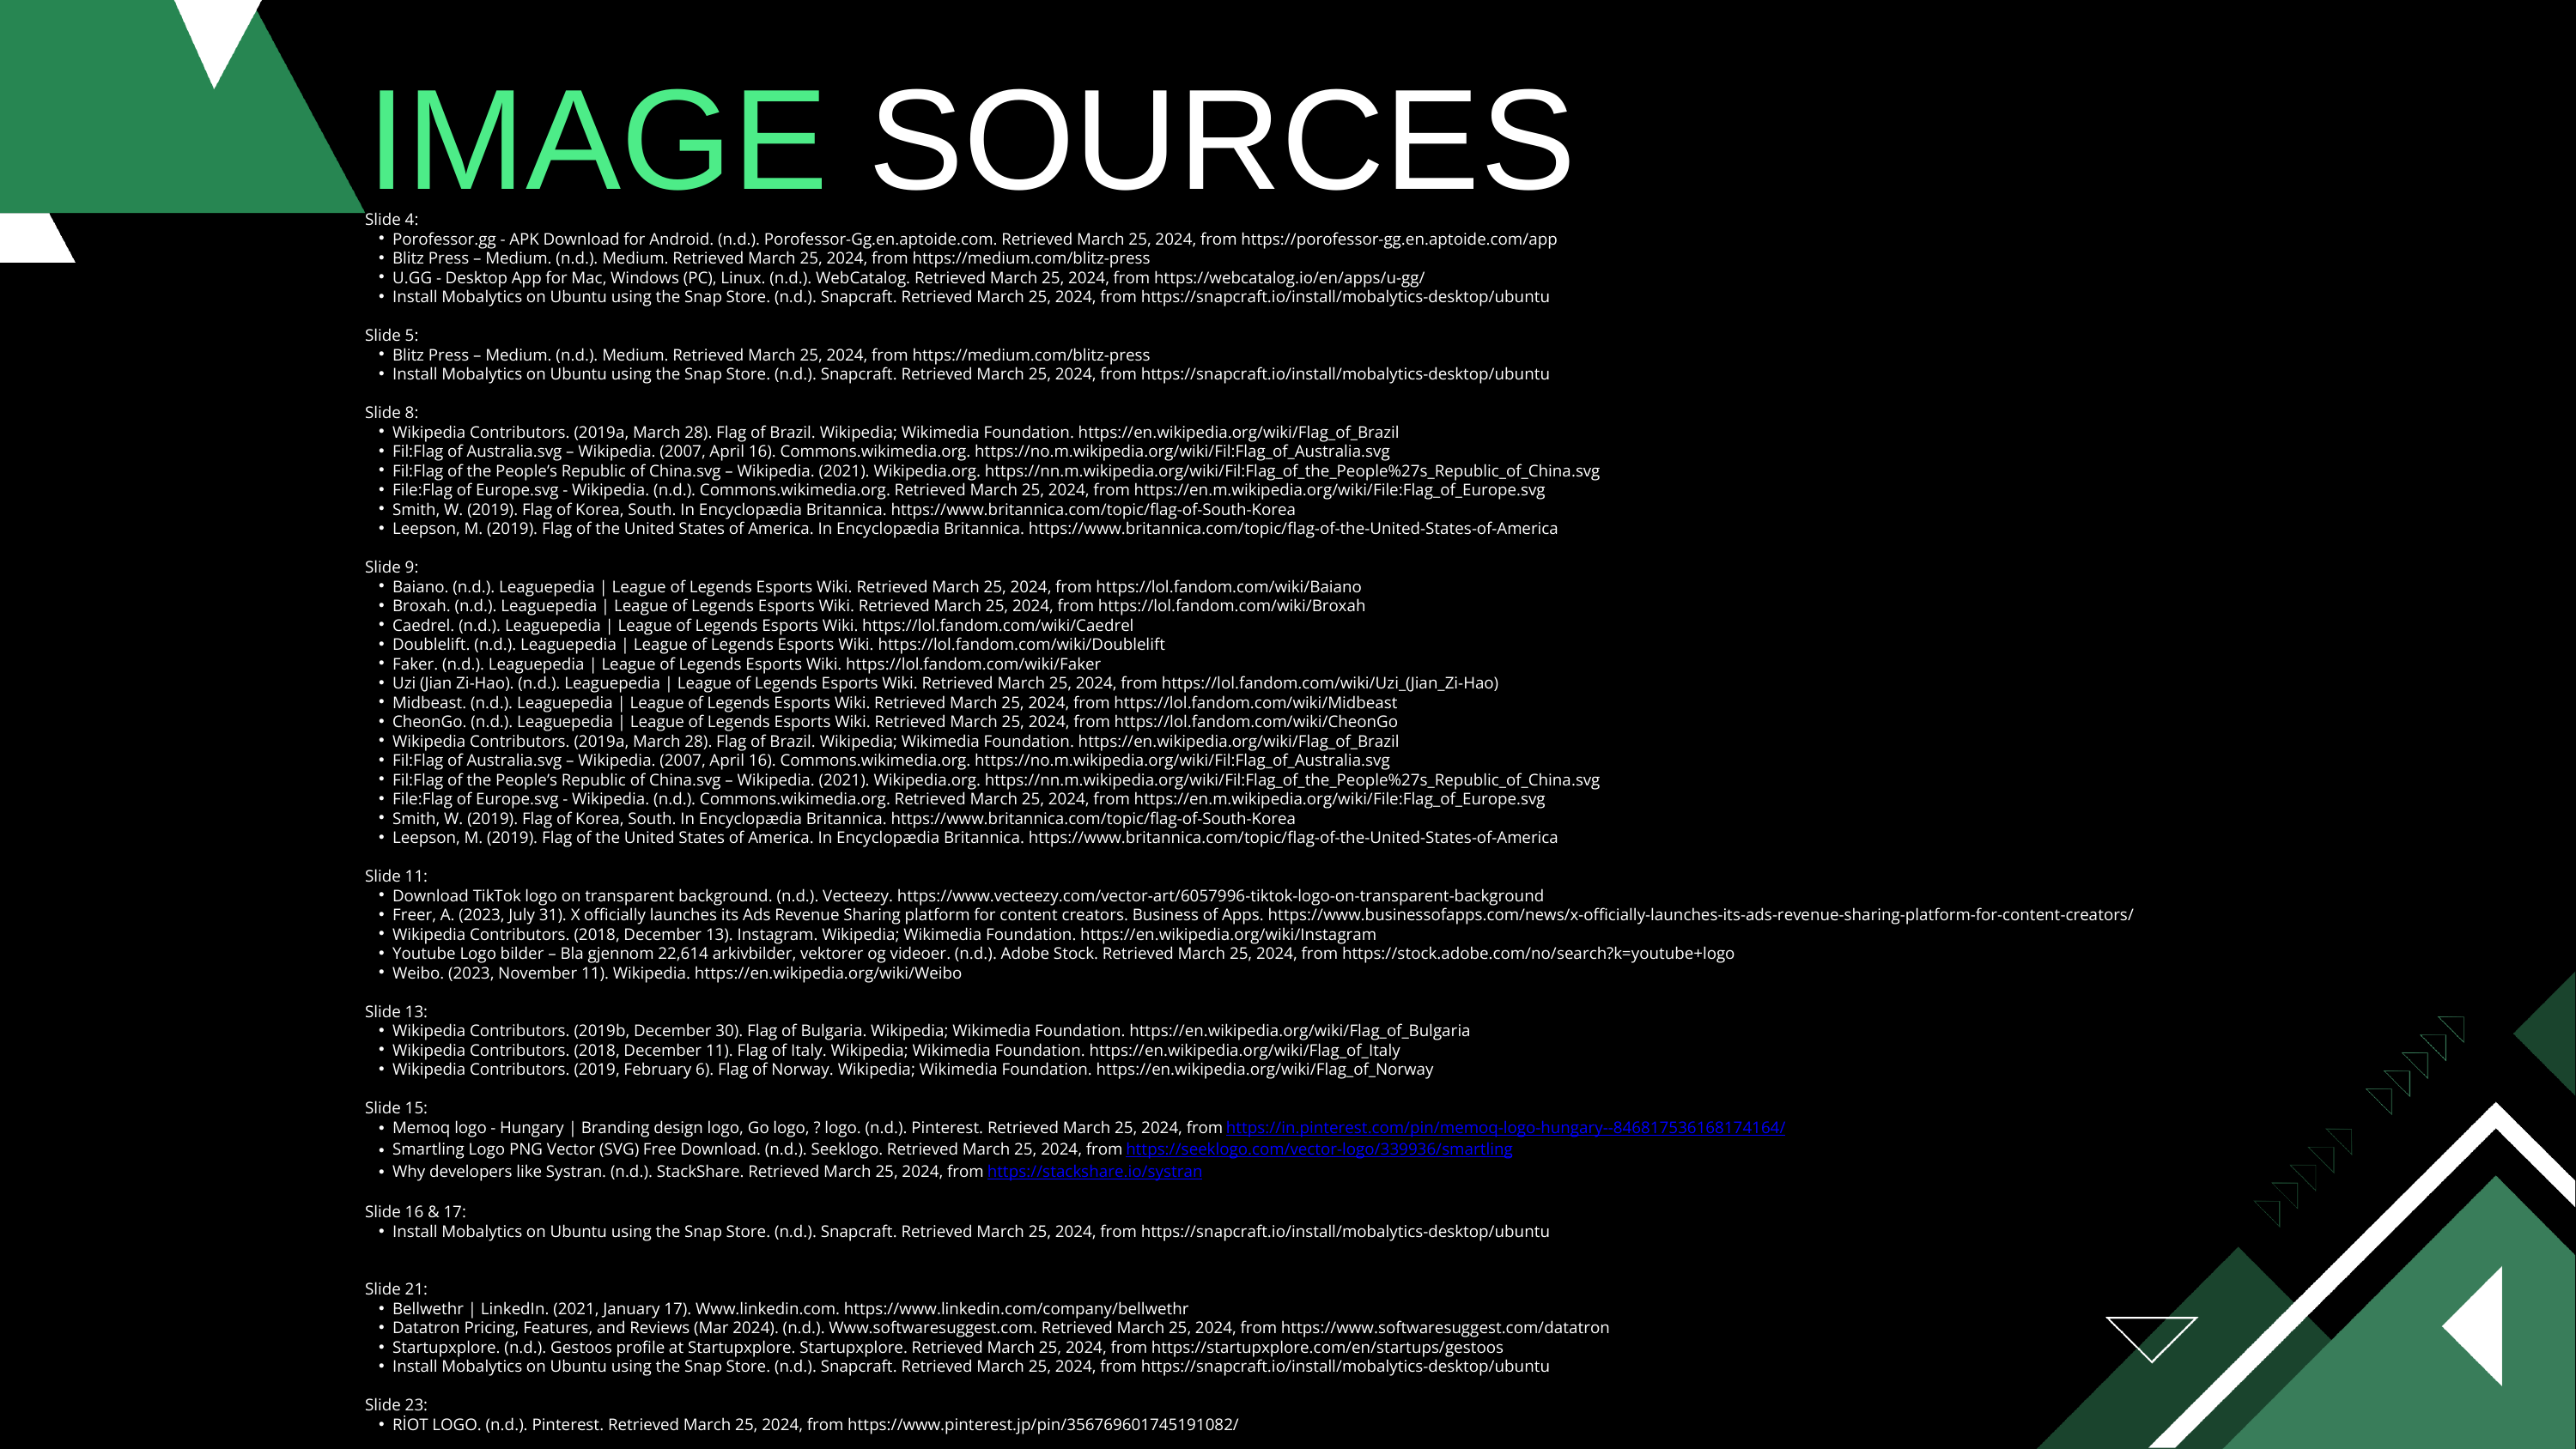

IMAGE SOURCES
Slide 4:
Porofessor.gg - APK Download for Android. (n.d.). Porofessor-Gg.en.aptoide.com. Retrieved March 25, 2024, from https://porofessor-gg.en.aptoide.com/app
Blitz Press – Medium. (n.d.). Medium. Retrieved March 25, 2024, from https://medium.com/blitz-press
U.GG - Desktop App for Mac, Windows (PC), Linux. (n.d.). WebCatalog. Retrieved March 25, 2024, from https://webcatalog.io/en/apps/u-gg/
Install Mobalytics on Ubuntu using the Snap Store. (n.d.). Snapcraft. Retrieved March 25, 2024, from https://snapcraft.io/install/mobalytics-desktop/ubuntu

Slide 5:
Blitz Press – Medium. (n.d.). Medium. Retrieved March 25, 2024, from https://medium.com/blitz-press
Install Mobalytics on Ubuntu using the Snap Store. (n.d.). Snapcraft. Retrieved March 25, 2024, from https://snapcraft.io/install/mobalytics-desktop/ubuntu

Slide 8:
Wikipedia Contributors. (2019a, March 28). Flag of Brazil. Wikipedia; Wikimedia Foundation. https://en.wikipedia.org/wiki/Flag_of_Brazil
Fil:Flag of Australia.svg – Wikipedia. (2007, April 16). Commons.wikimedia.org. https://no.m.wikipedia.org/wiki/Fil:Flag_of_Australia.svg
Fil:Flag of the People’s Republic of China.svg – Wikipedia. (2021). Wikipedia.org. https://nn.m.wikipedia.org/wiki/Fil:Flag_of_the_People%27s_Republic_of_China.svg
File:Flag of Europe.svg - Wikipedia. (n.d.). Commons.wikimedia.org. Retrieved March 25, 2024, from https://en.m.wikipedia.org/wiki/File:Flag_of_Europe.svg
Smith, W. (2019). Flag of Korea, South. In Encyclopædia Britannica. https://www.britannica.com/topic/flag-of-South-Korea
Leepson, M. (2019). Flag of the United States of America. In Encyclopædia Britannica. https://www.britannica.com/topic/flag-of-the-United-States-of-America

Slide 9:
Baiano. (n.d.). Leaguepedia | League of Legends Esports Wiki. Retrieved March 25, 2024, from https://lol.fandom.com/wiki/Baiano
Broxah. (n.d.). Leaguepedia | League of Legends Esports Wiki. Retrieved March 25, 2024, from https://lol.fandom.com/wiki/Broxah
Caedrel. (n.d.). Leaguepedia | League of Legends Esports Wiki. https://lol.fandom.com/wiki/Caedrel
Doublelift. (n.d.). Leaguepedia | League of Legends Esports Wiki. https://lol.fandom.com/wiki/Doublelift
Faker. (n.d.). Leaguepedia | League of Legends Esports Wiki. https://lol.fandom.com/wiki/Faker
Uzi (Jian Zi-Hao). (n.d.). Leaguepedia | League of Legends Esports Wiki. Retrieved March 25, 2024, from https://lol.fandom.com/wiki/Uzi_(Jian_Zi-Hao)
Midbeast. (n.d.). Leaguepedia | League of Legends Esports Wiki. Retrieved March 25, 2024, from https://lol.fandom.com/wiki/Midbeast
CheonGo. (n.d.). Leaguepedia | League of Legends Esports Wiki. Retrieved March 25, 2024, from https://lol.fandom.com/wiki/CheonGo
Wikipedia Contributors. (2019a, March 28). Flag of Brazil. Wikipedia; Wikimedia Foundation. https://en.wikipedia.org/wiki/Flag_of_Brazil
Fil:Flag of Australia.svg – Wikipedia. (2007, April 16). Commons.wikimedia.org. https://no.m.wikipedia.org/wiki/Fil:Flag_of_Australia.svg
Fil:Flag of the People’s Republic of China.svg – Wikipedia. (2021). Wikipedia.org. https://nn.m.wikipedia.org/wiki/Fil:Flag_of_the_People%27s_Republic_of_China.svg
File:Flag of Europe.svg - Wikipedia. (n.d.). Commons.wikimedia.org. Retrieved March 25, 2024, from https://en.m.wikipedia.org/wiki/File:Flag_of_Europe.svg
Smith, W. (2019). Flag of Korea, South. In Encyclopædia Britannica. https://www.britannica.com/topic/flag-of-South-Korea
Leepson, M. (2019). Flag of the United States of America. In Encyclopædia Britannica. https://www.britannica.com/topic/flag-of-the-United-States-of-America

Slide 11:
Download TikTok logo on transparent background. (n.d.). Vecteezy. https://www.vecteezy.com/vector-art/6057996-tiktok-logo-on-transparent-background
Freer, A. (2023, July 31). X officially launches its Ads Revenue Sharing platform for content creators. Business of Apps. https://www.businessofapps.com/news/x-officially-launches-its-ads-revenue-sharing-platform-for-content-creators/
Wikipedia Contributors. (2018, December 13). Instagram. Wikipedia; Wikimedia Foundation. https://en.wikipedia.org/wiki/Instagram
Youtube Logo bilder – Bla gjennom 22,614 arkivbilder, vektorer og videoer. (n.d.). Adobe Stock. Retrieved March 25, 2024, from https://stock.adobe.com/no/search?k=youtube+logo
Weibo. (2023, November 11). Wikipedia. https://en.wikipedia.org/wiki/Weibo

Slide 13:
Wikipedia Contributors. (2019b, December 30). Flag of Bulgaria. Wikipedia; Wikimedia Foundation. https://en.wikipedia.org/wiki/Flag_of_Bulgaria
Wikipedia Contributors. (2018, December 11). Flag of Italy. Wikipedia; Wikimedia Foundation. https://en.wikipedia.org/wiki/Flag_of_Italy
Wikipedia Contributors. (2019, February 6). Flag of Norway. Wikipedia; Wikimedia Foundation. https://en.wikipedia.org/wiki/Flag_of_Norway

Slide 15:
Memoq logo - Hungary | Branding design logo, Go logo, ? logo. (n.d.). Pinterest. Retrieved March 25, 2024, from https://in.pinterest.com/pin/memoq-logo-hungary--846817536168174164/
Smartling Logo PNG Vector (SVG) Free Download. (n.d.). Seeklogo. Retrieved March 25, 2024, from https://seeklogo.com/vector-logo/339936/smartling
Why developers like Systran. (n.d.). StackShare. Retrieved March 25, 2024, from https://stackshare.io/systran

Slide 16 & 17:
Install Mobalytics on Ubuntu using the Snap Store. (n.d.). Snapcraft. Retrieved March 25, 2024, from https://snapcraft.io/install/mobalytics-desktop/ubuntu

Slide 21:
Bellwethr | LinkedIn. (2021, January 17). Www.linkedin.com. https://www.linkedin.com/company/bellwethr
Datatron Pricing, Features, and Reviews (Mar 2024). (n.d.). Www.softwaresuggest.com. Retrieved March 25, 2024, from https://www.softwaresuggest.com/datatron
Startupxplore. (n.d.). Gestoos profile at Startupxplore. Startupxplore. Retrieved March 25, 2024, from https://startupxplore.com/en/startups/gestoos
Install Mobalytics on Ubuntu using the Snap Store. (n.d.). Snapcraft. Retrieved March 25, 2024, from https://snapcraft.io/install/mobalytics-desktop/ubuntu

Slide 23:
RİOT LOGO. (n.d.). Pinterest. Retrieved March 25, 2024, from https://www.pinterest.jp/pin/356769601745191082/